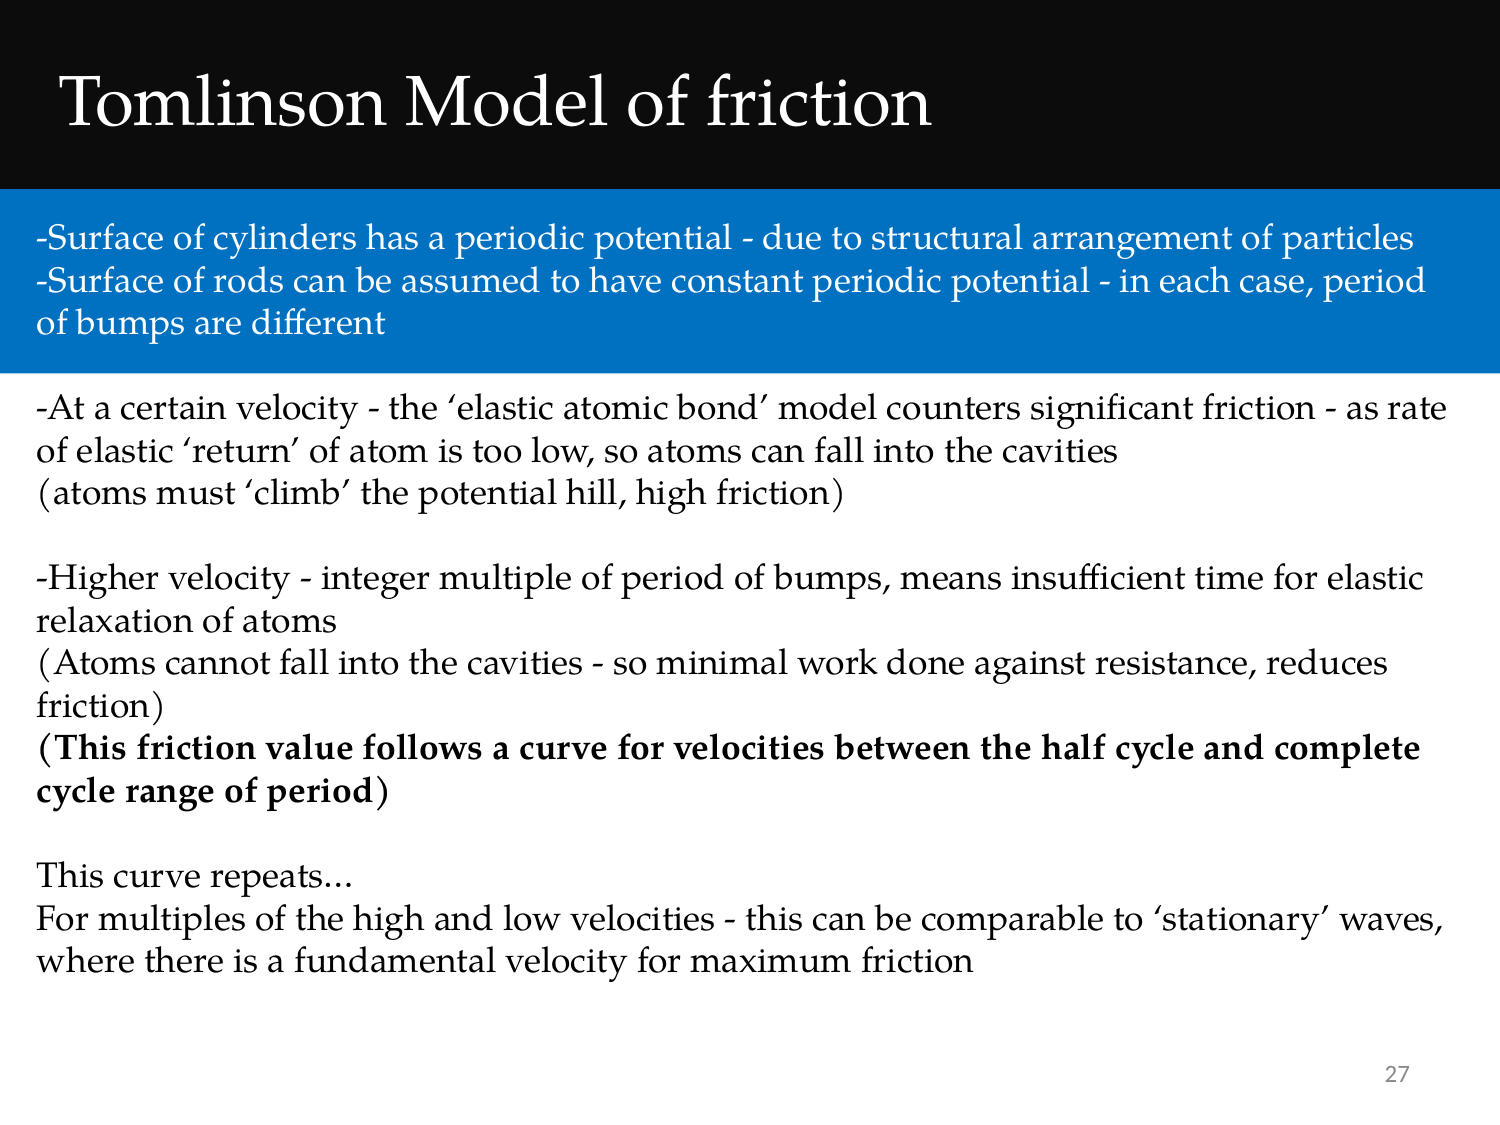

Tomlinson Model of friction
-Surface of cylinders has a periodic potential - due to structural arrangement of particles
-Surface of rods can be assumed to have constant periodic potential - in each case, period of bumps are different

-At a certain velocity - the ‘elastic atomic bond’ model counters significant friction - as rate of elastic ‘return’ of atom is too low, so atoms can fall into the cavities
(atoms must ‘climb’ the potential hill, high friction)

-Higher velocity - integer multiple of period of bumps, means insufficient time for elastic relaxation of atoms
(Atoms cannot fall into the cavities - so minimal work done against resistance, reduces friction)
(This friction value follows a curve for velocities between the half cycle and complete cycle range of period)

This curve repeats…
For multiples of the high and low velocities - this can be comparable to ‘stationary’ waves, where there is a fundamental velocity for maximum friction
27